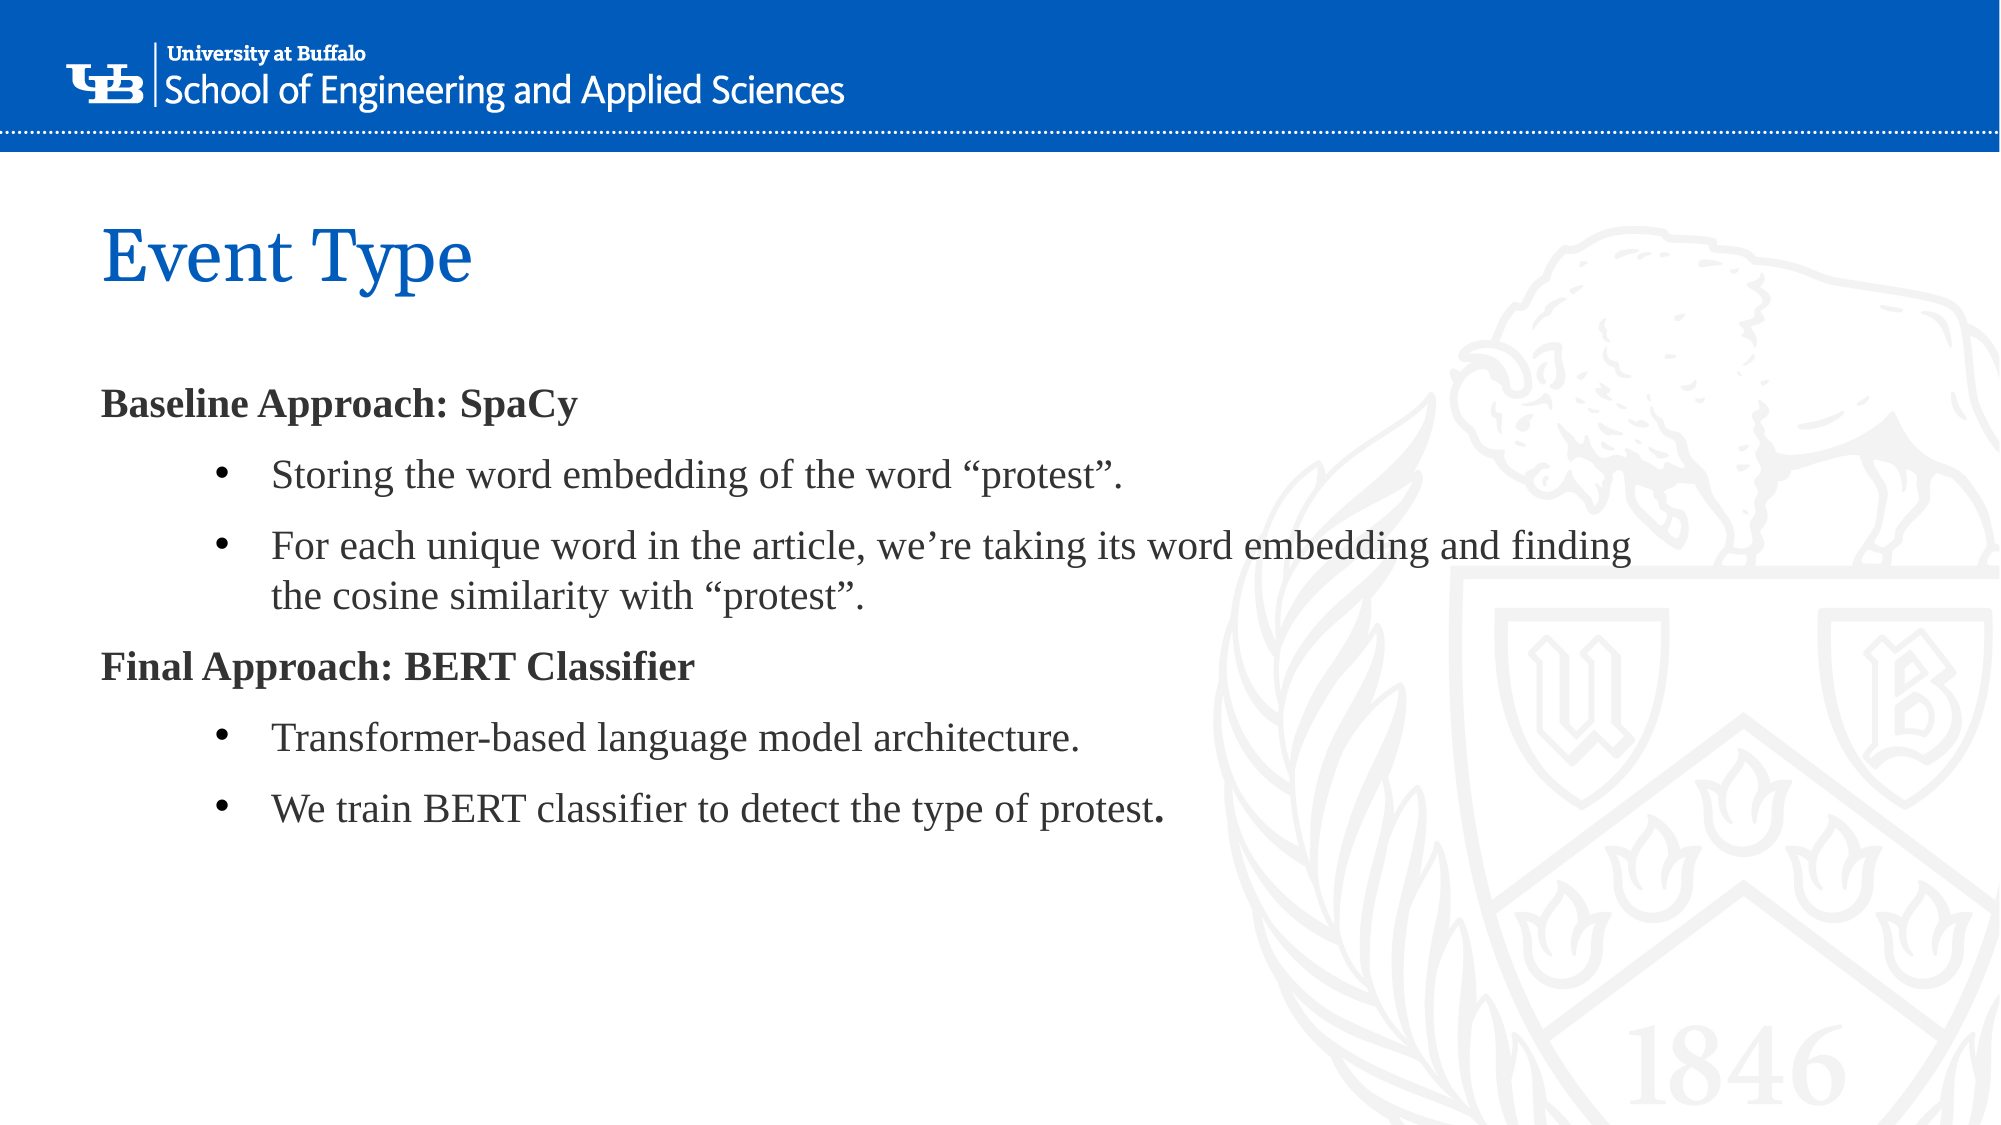

# Event Type
Baseline Approach: SpaCy
Storing the word embedding of the word “protest”.
For each unique word in the article, we’re taking its word embedding and finding the cosine similarity with “protest”.
Final Approach: BERT Classifier
Transformer-based language model architecture.
We train BERT classifier to detect the type of protest.